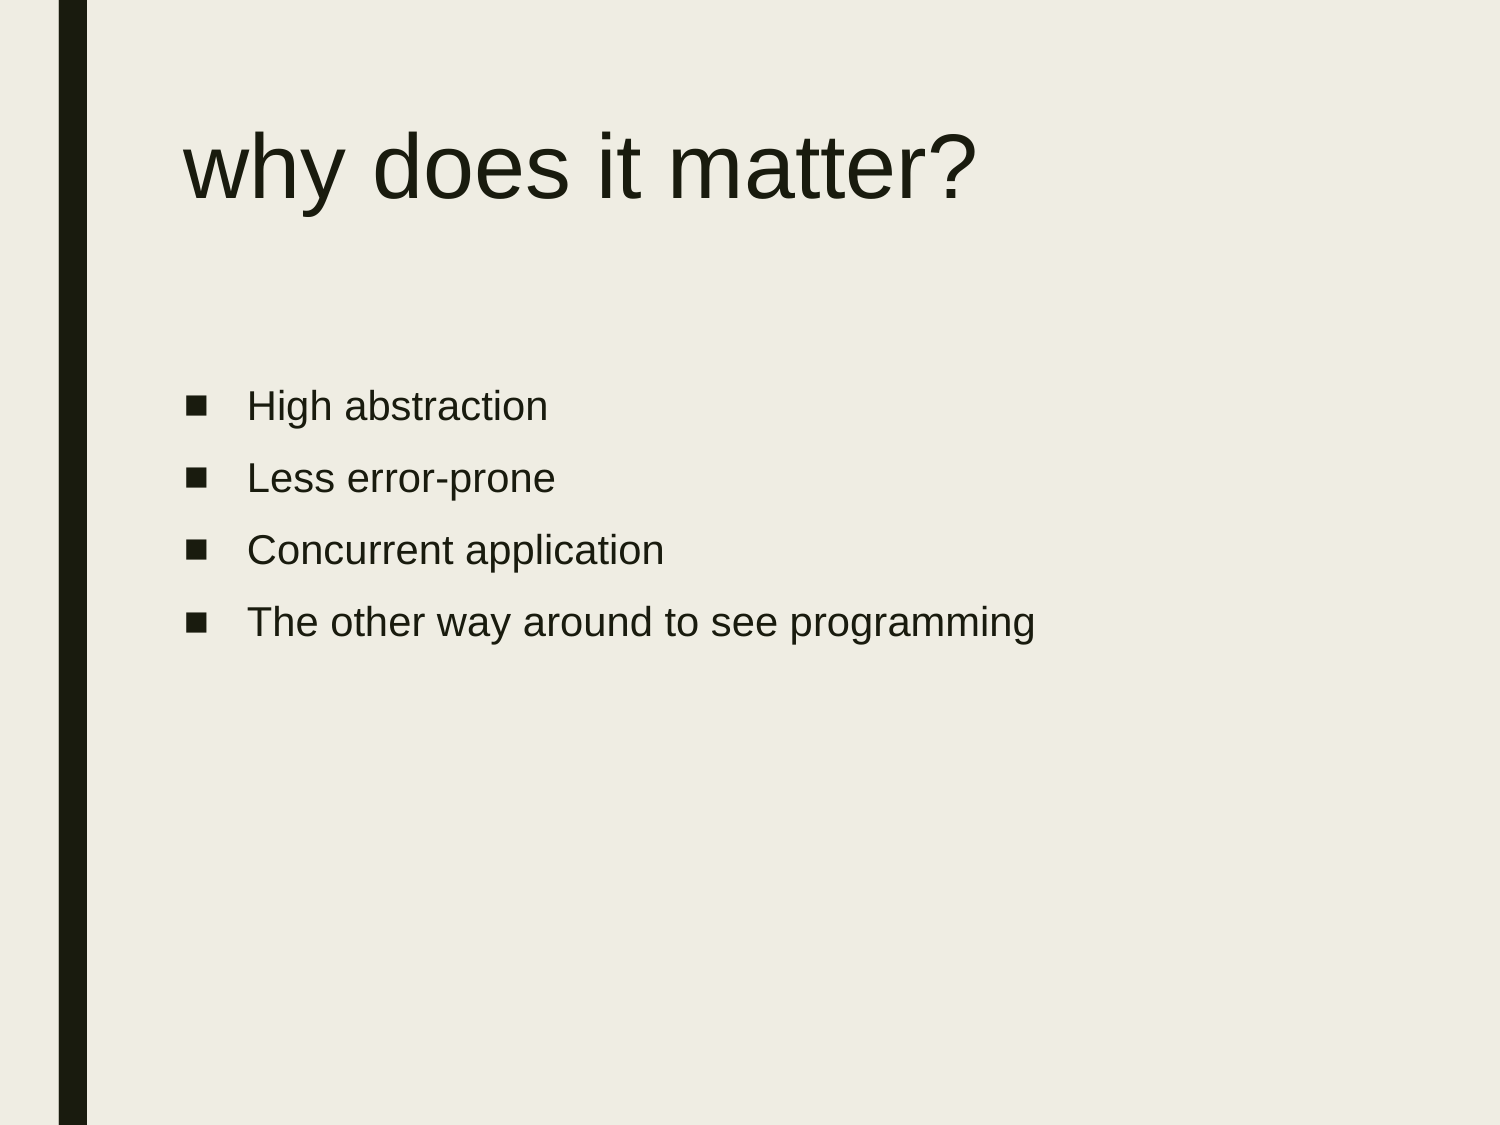

# why does it matter?
High abstraction
Less error-prone
Concurrent application
The other way around to see programming